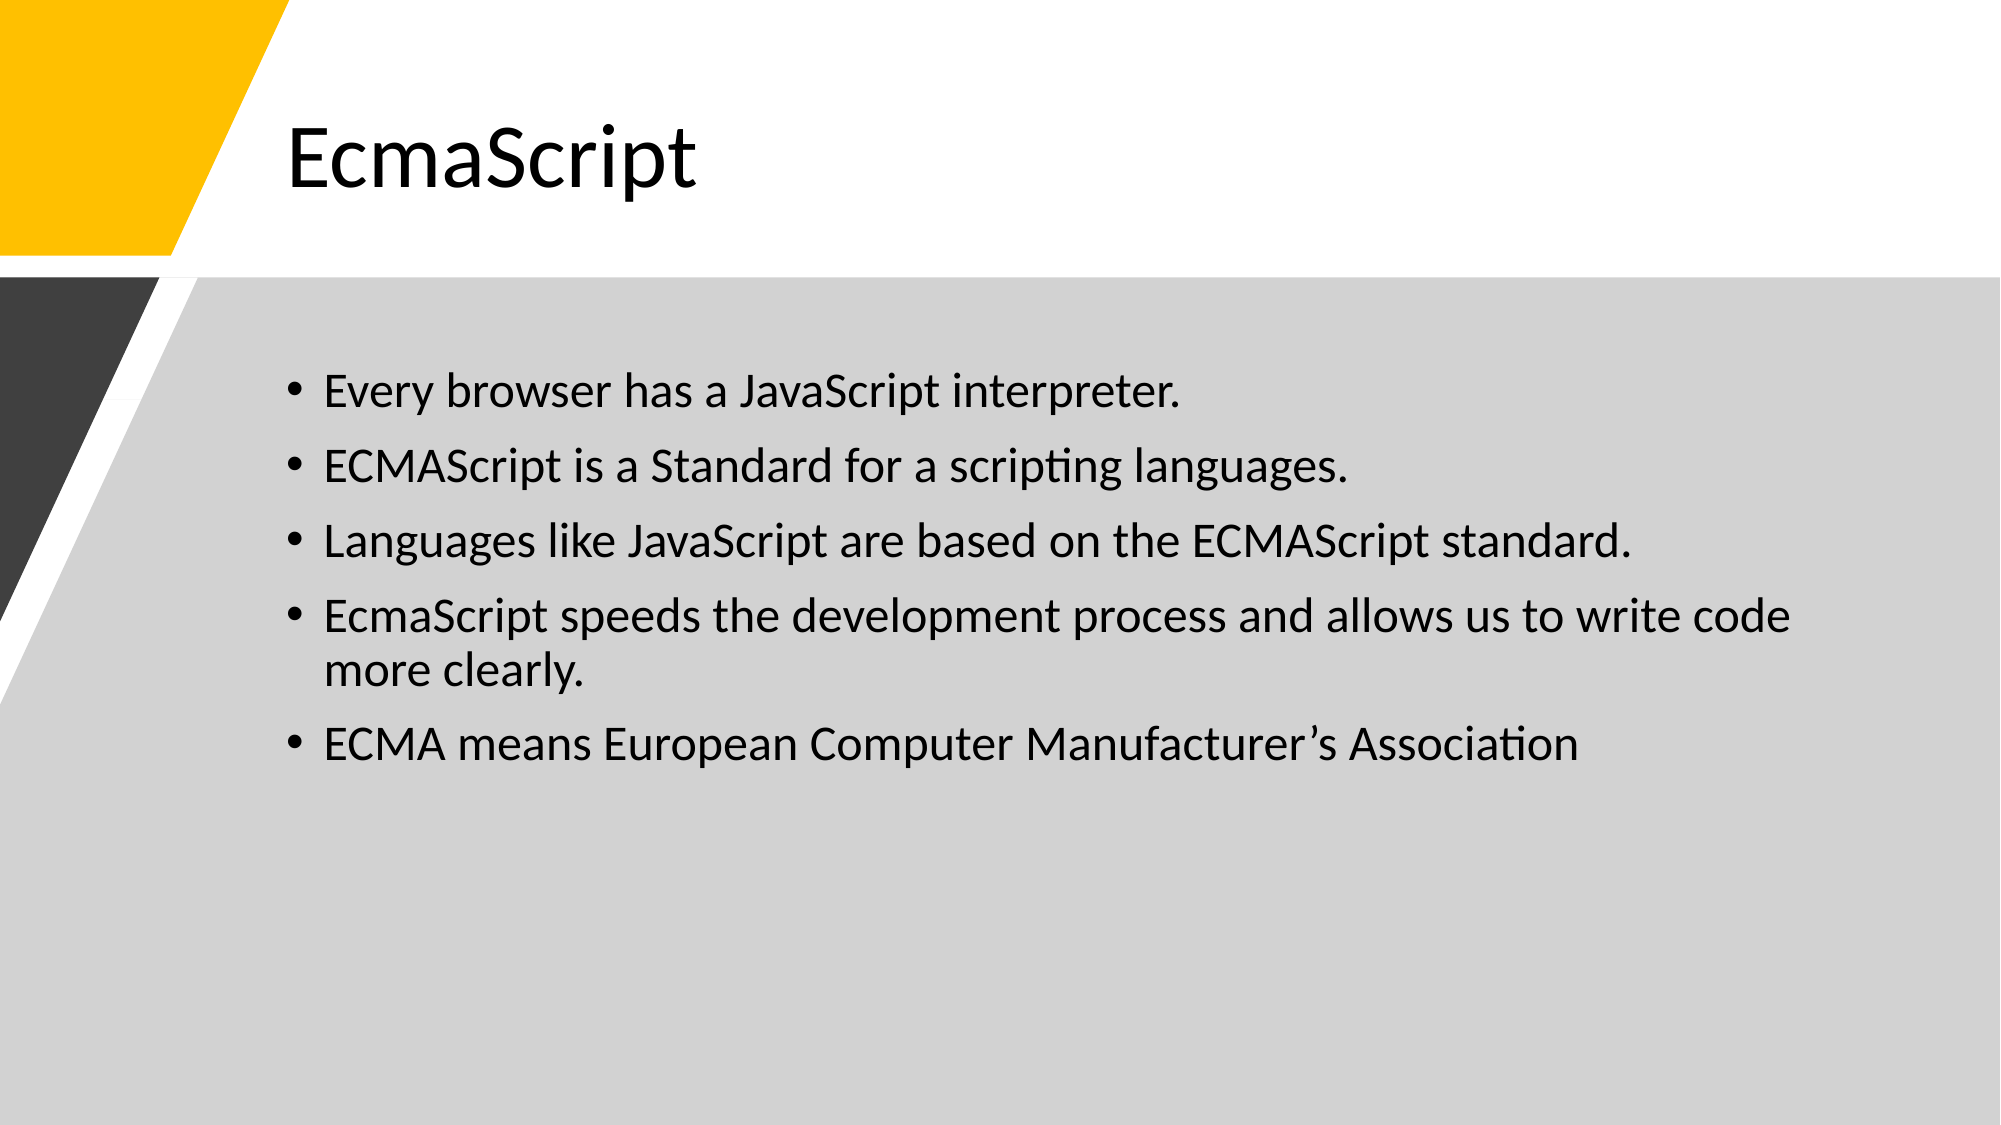

# EcmaScript

Every browser has a JavaScript interpreter.
ECMAScript is a Standard for a scripting languages.
Languages like JavaScript are based on the ECMAScript standard.
EcmaScript speeds the development process and allows us to write code more clearly.
ECMA means European Computer Manufacturer’s Association